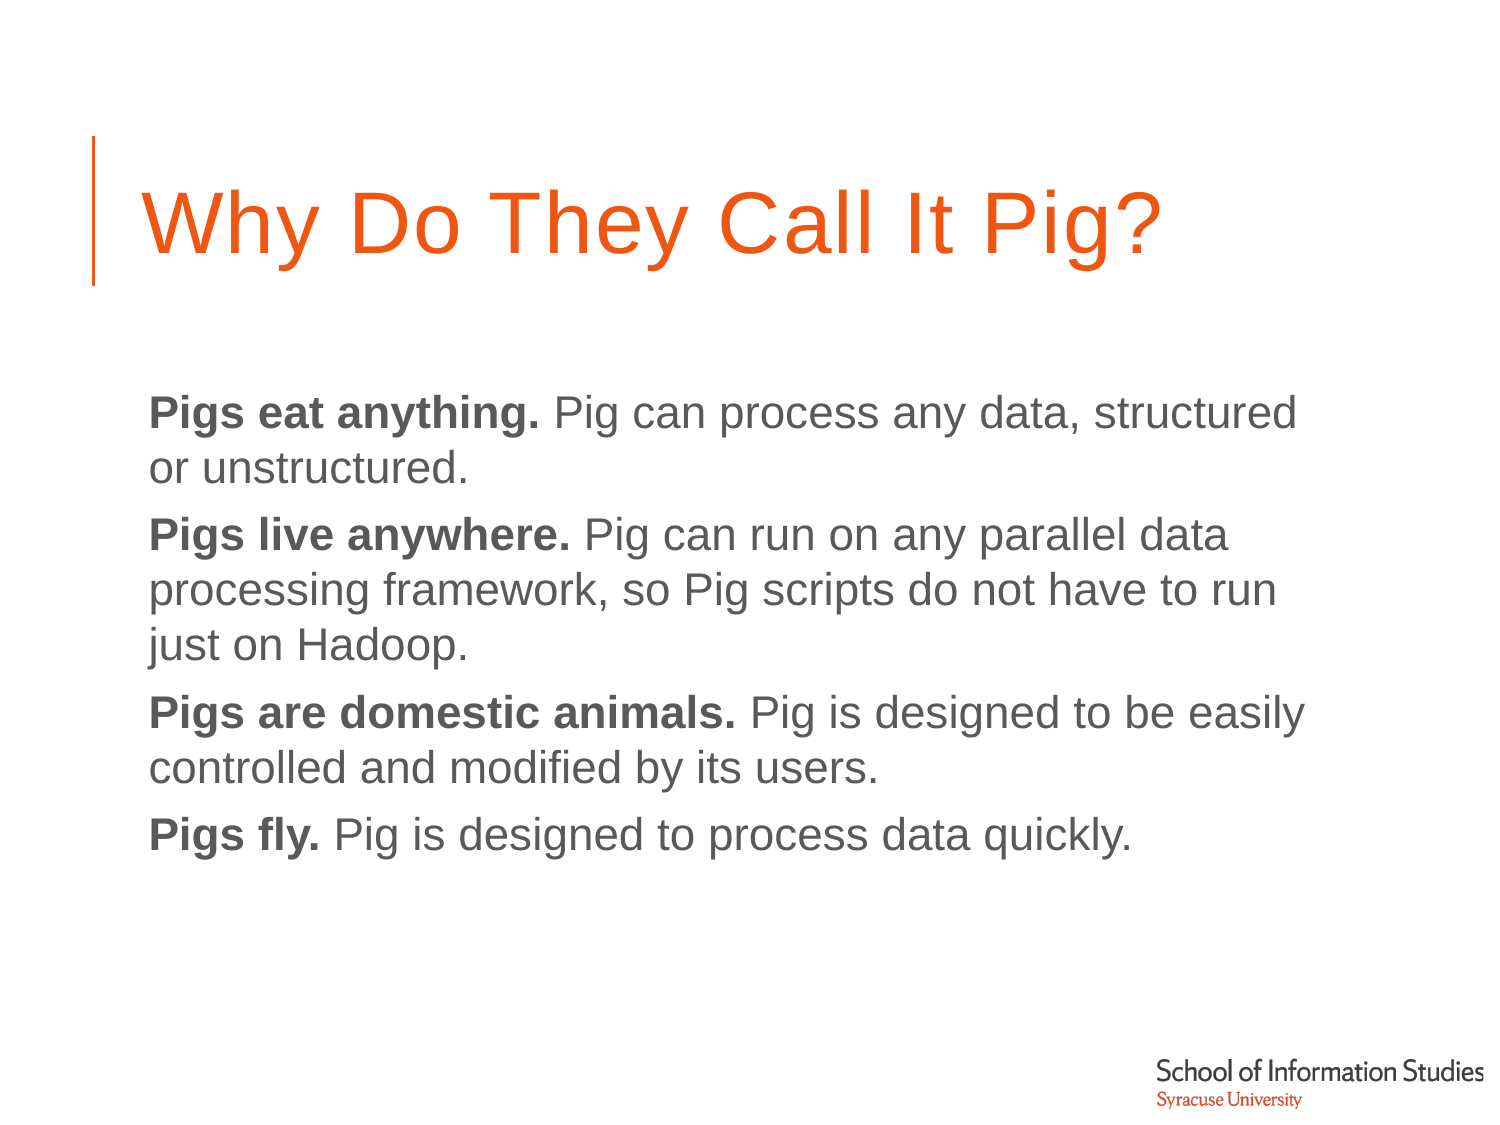

# Why Do They Call It Pig?
Pigs eat anything. Pig can process any data, structured
or unstructured.
Pigs live anywhere. Pig can run on any parallel data processing framework, so Pig scripts do not have to run just on Hadoop.
Pigs are domestic animals. Pig is designed to be easily controlled and modified by its users.
Pigs fly. Pig is designed to process data quickly.